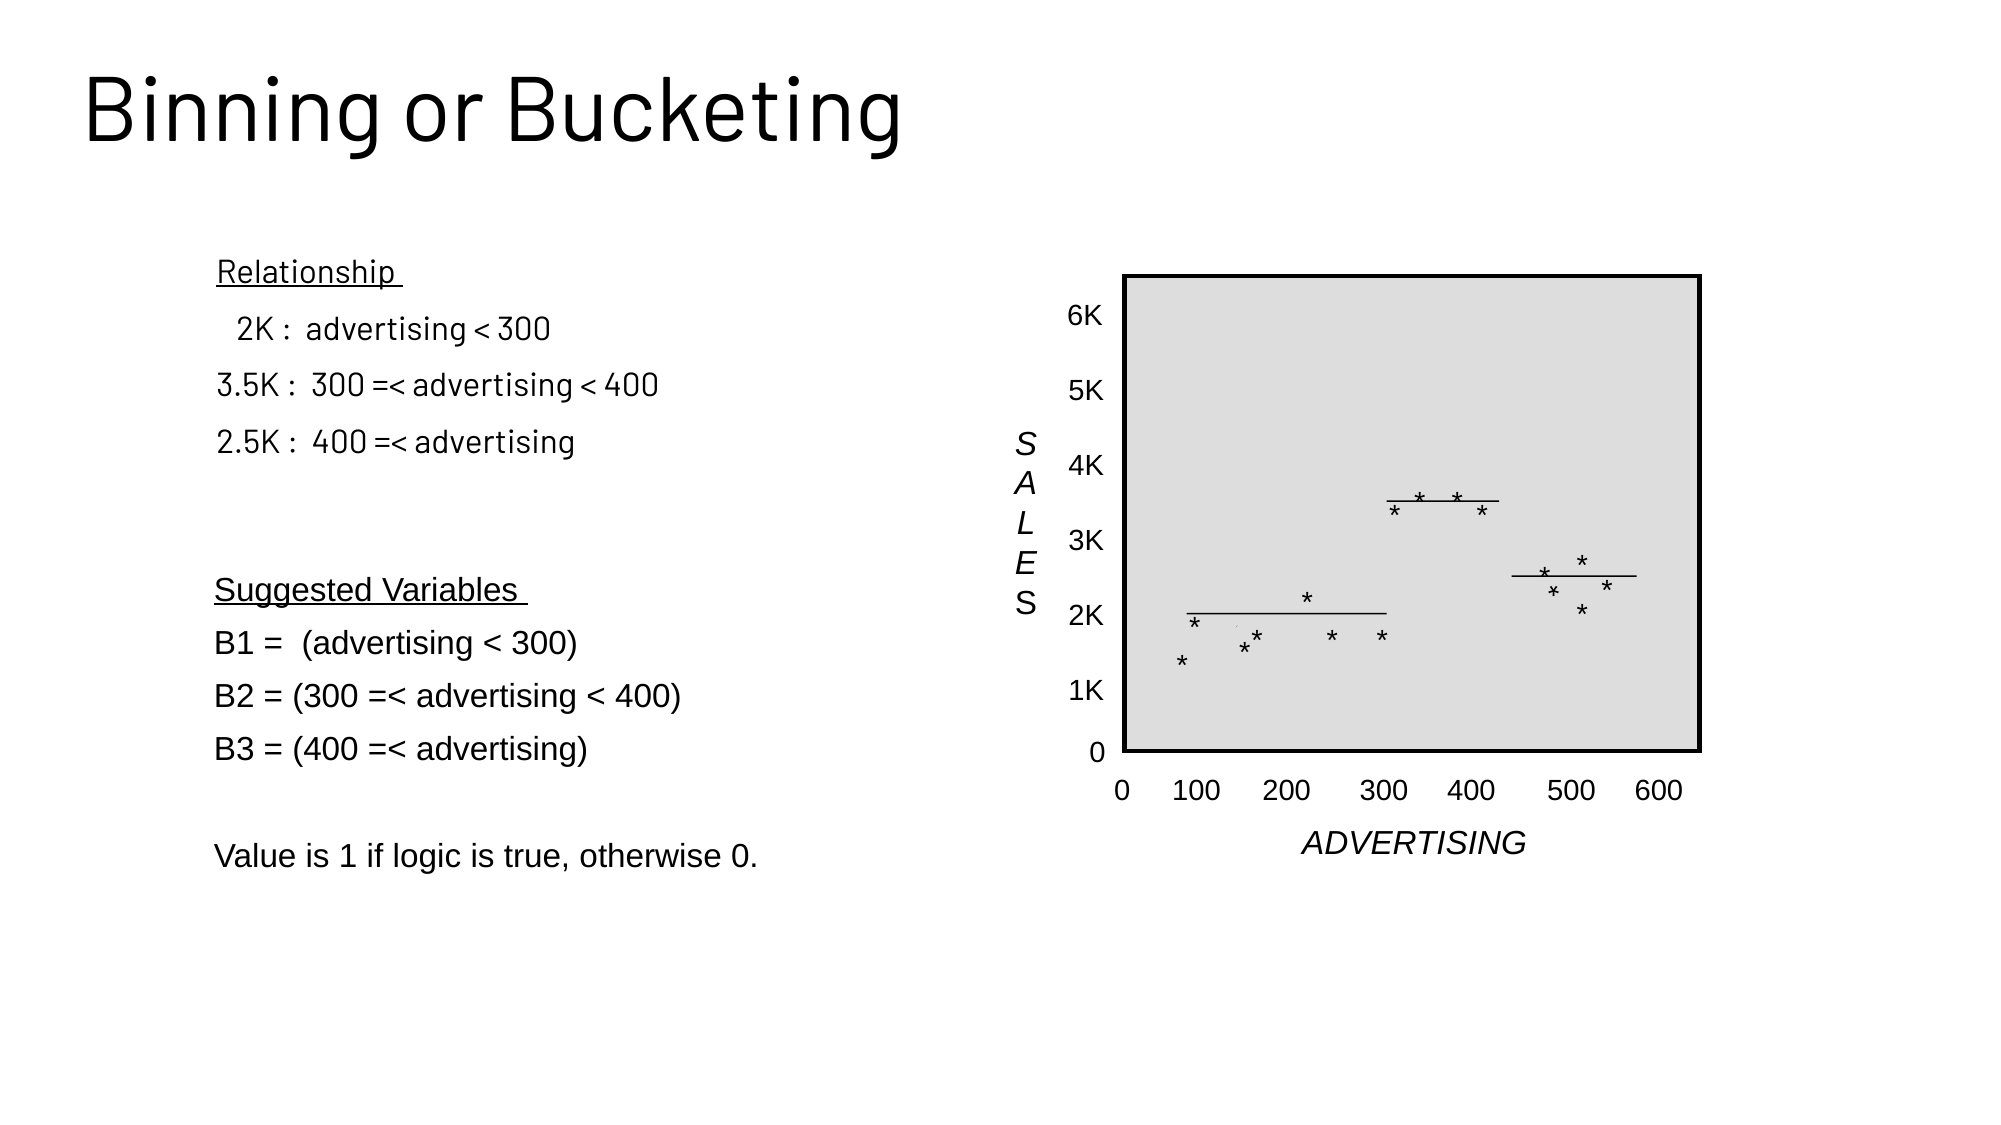

# Binning or Bucketing
Relationship
   2K :  advertising < 300
3.5K :  300 =< advertising < 400
2.5K :  400 =< advertising

6K
5K
S
A
L
E
S
4K
*
*
*
*

3K

*
*
*
*
Suggested Variables
B1 =  (advertising < 300)
B2 = (300 =< advertising < 400)
B3 = (400 =< advertising)

Value is 1 if logic is true, otherwise 0.
*

2K
*
*

*
*
*
*

*
1K
0
200
100
300
400
500
600
0
ADVERTISING